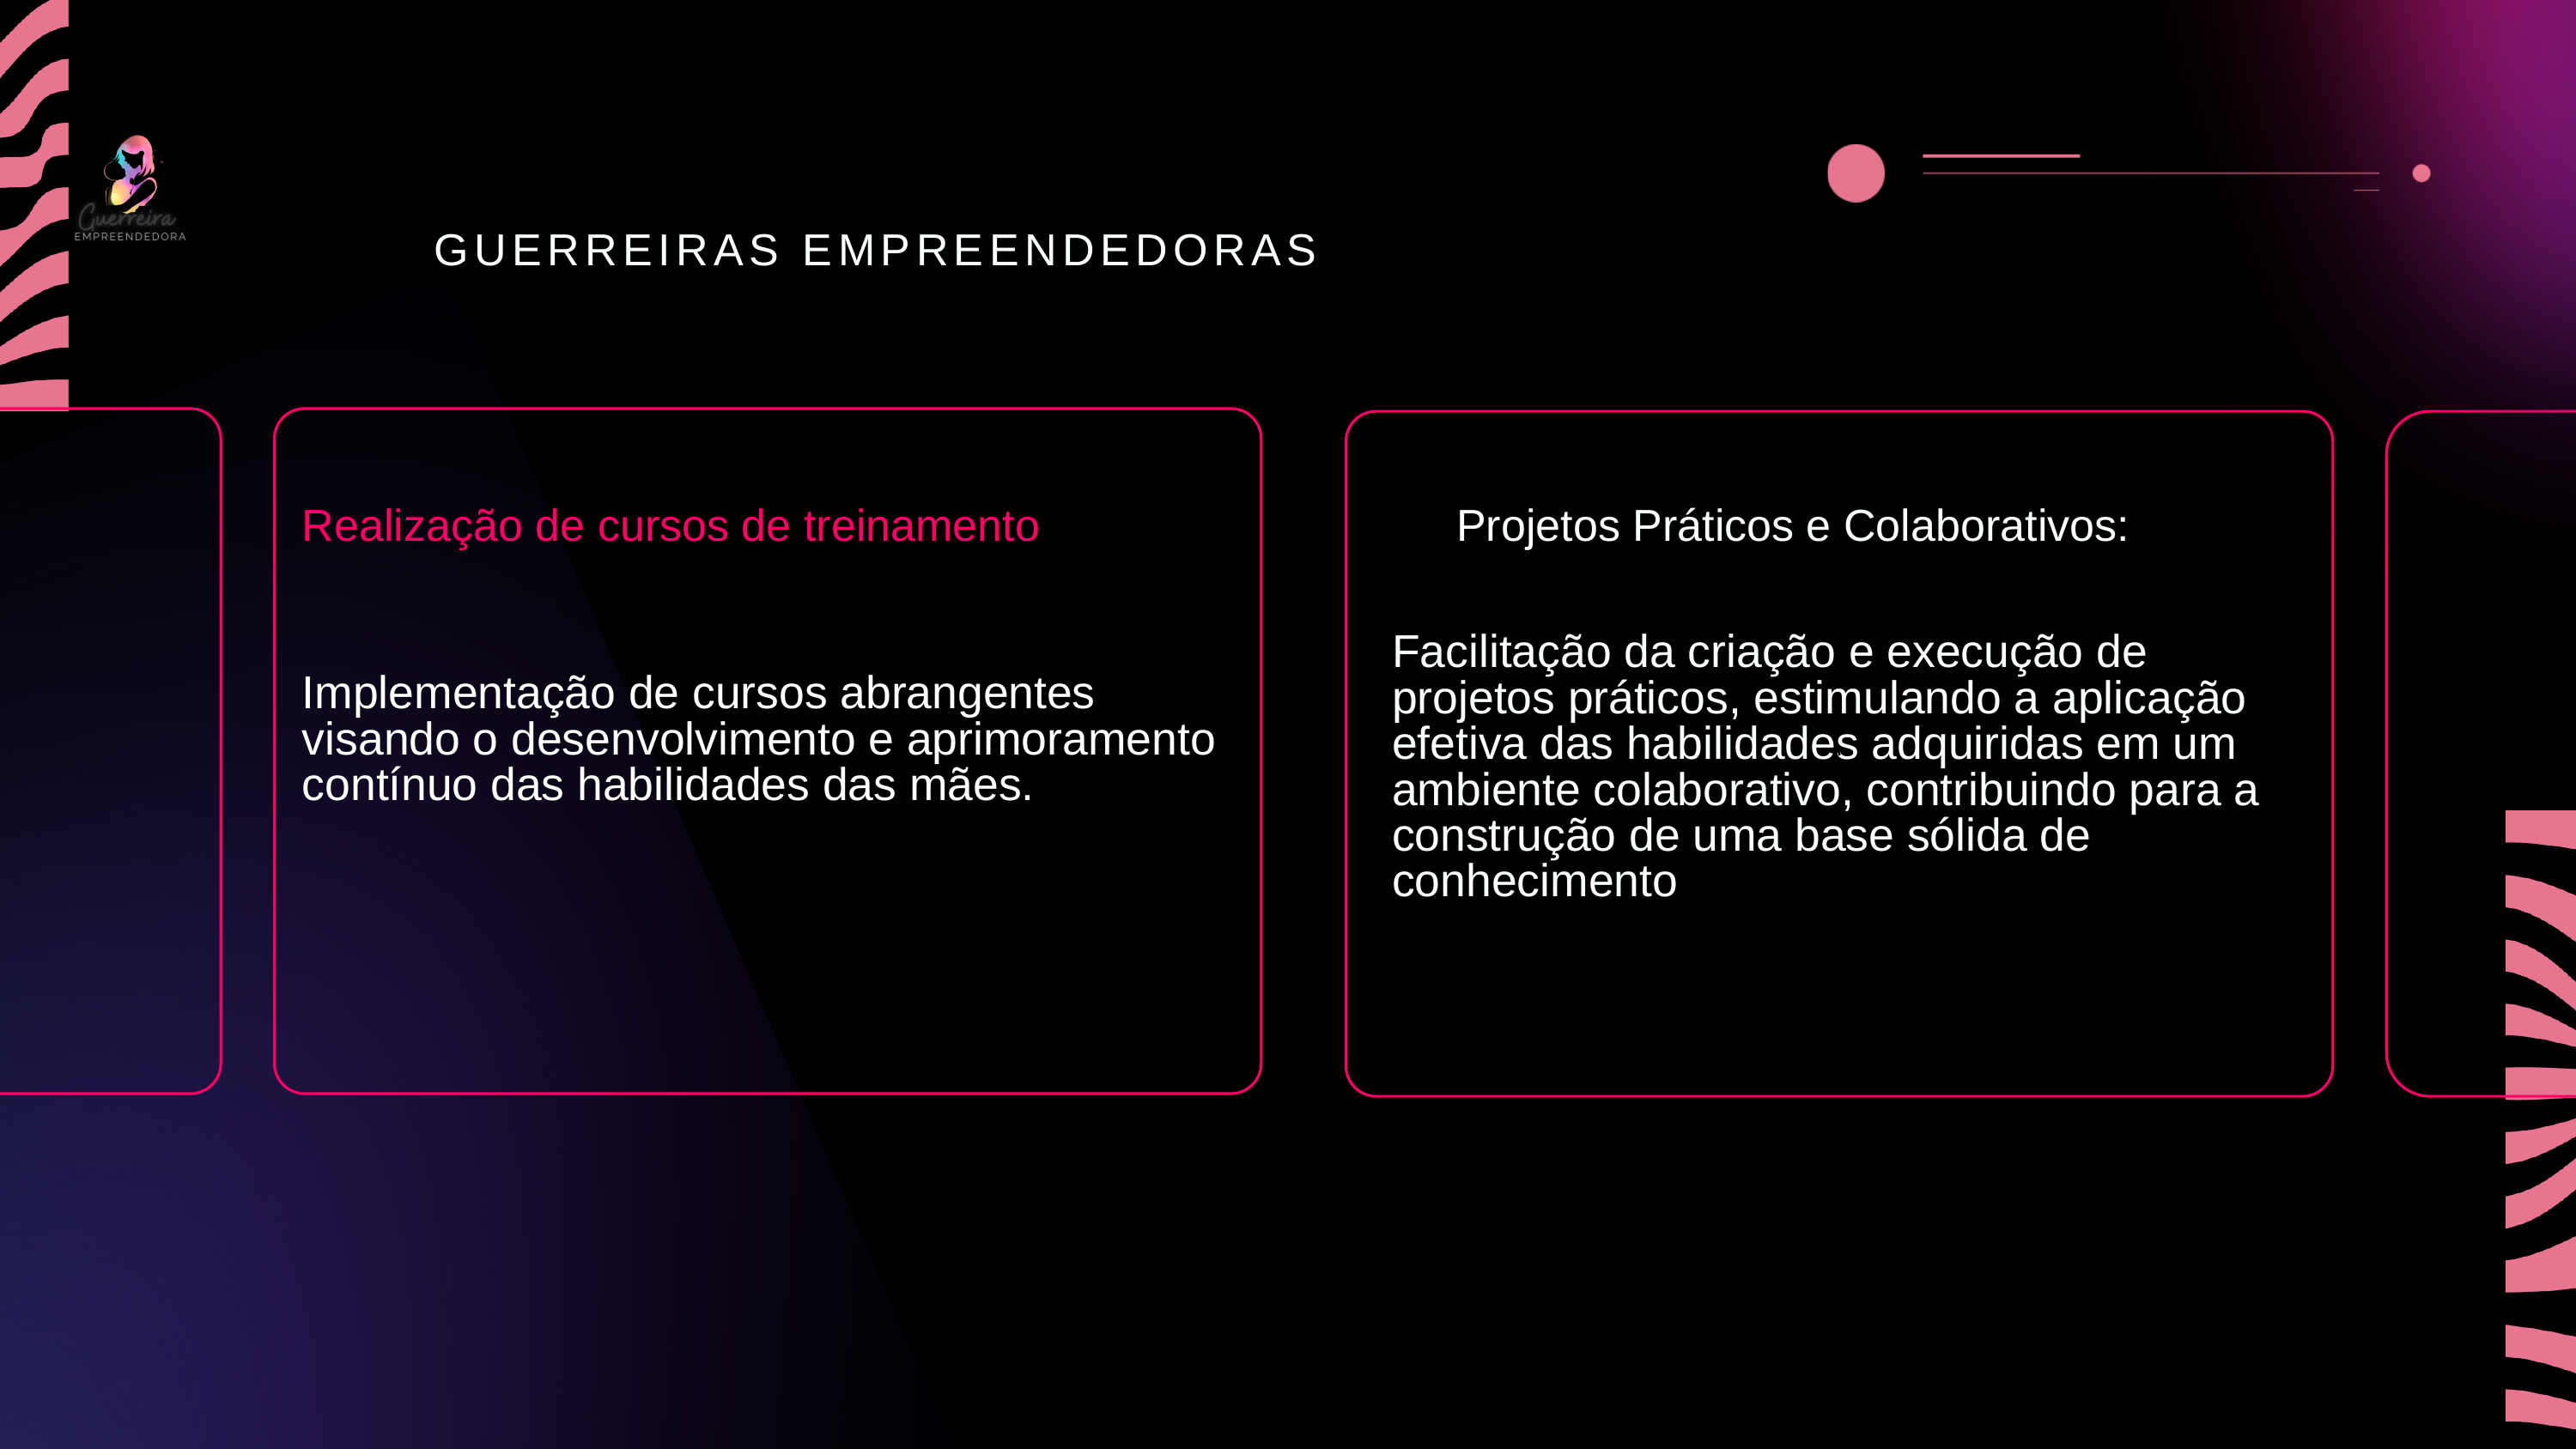

GUERREIRAS EMPREENDEDORAS

.

Realização de cursos de treinamento
Projetos Práticos e Colaborativos:
Facilitação da criação e execução de projetos práticos, estimulando a aplicação efetiva das habilidades adquiridas em um ambiente colaborativo, contribuindo para a construção de uma base sólida de conhecimento
Implementação de cursos abrangentes visando o desenvolvimento e aprimoramento contínuo das habilidades das mães.